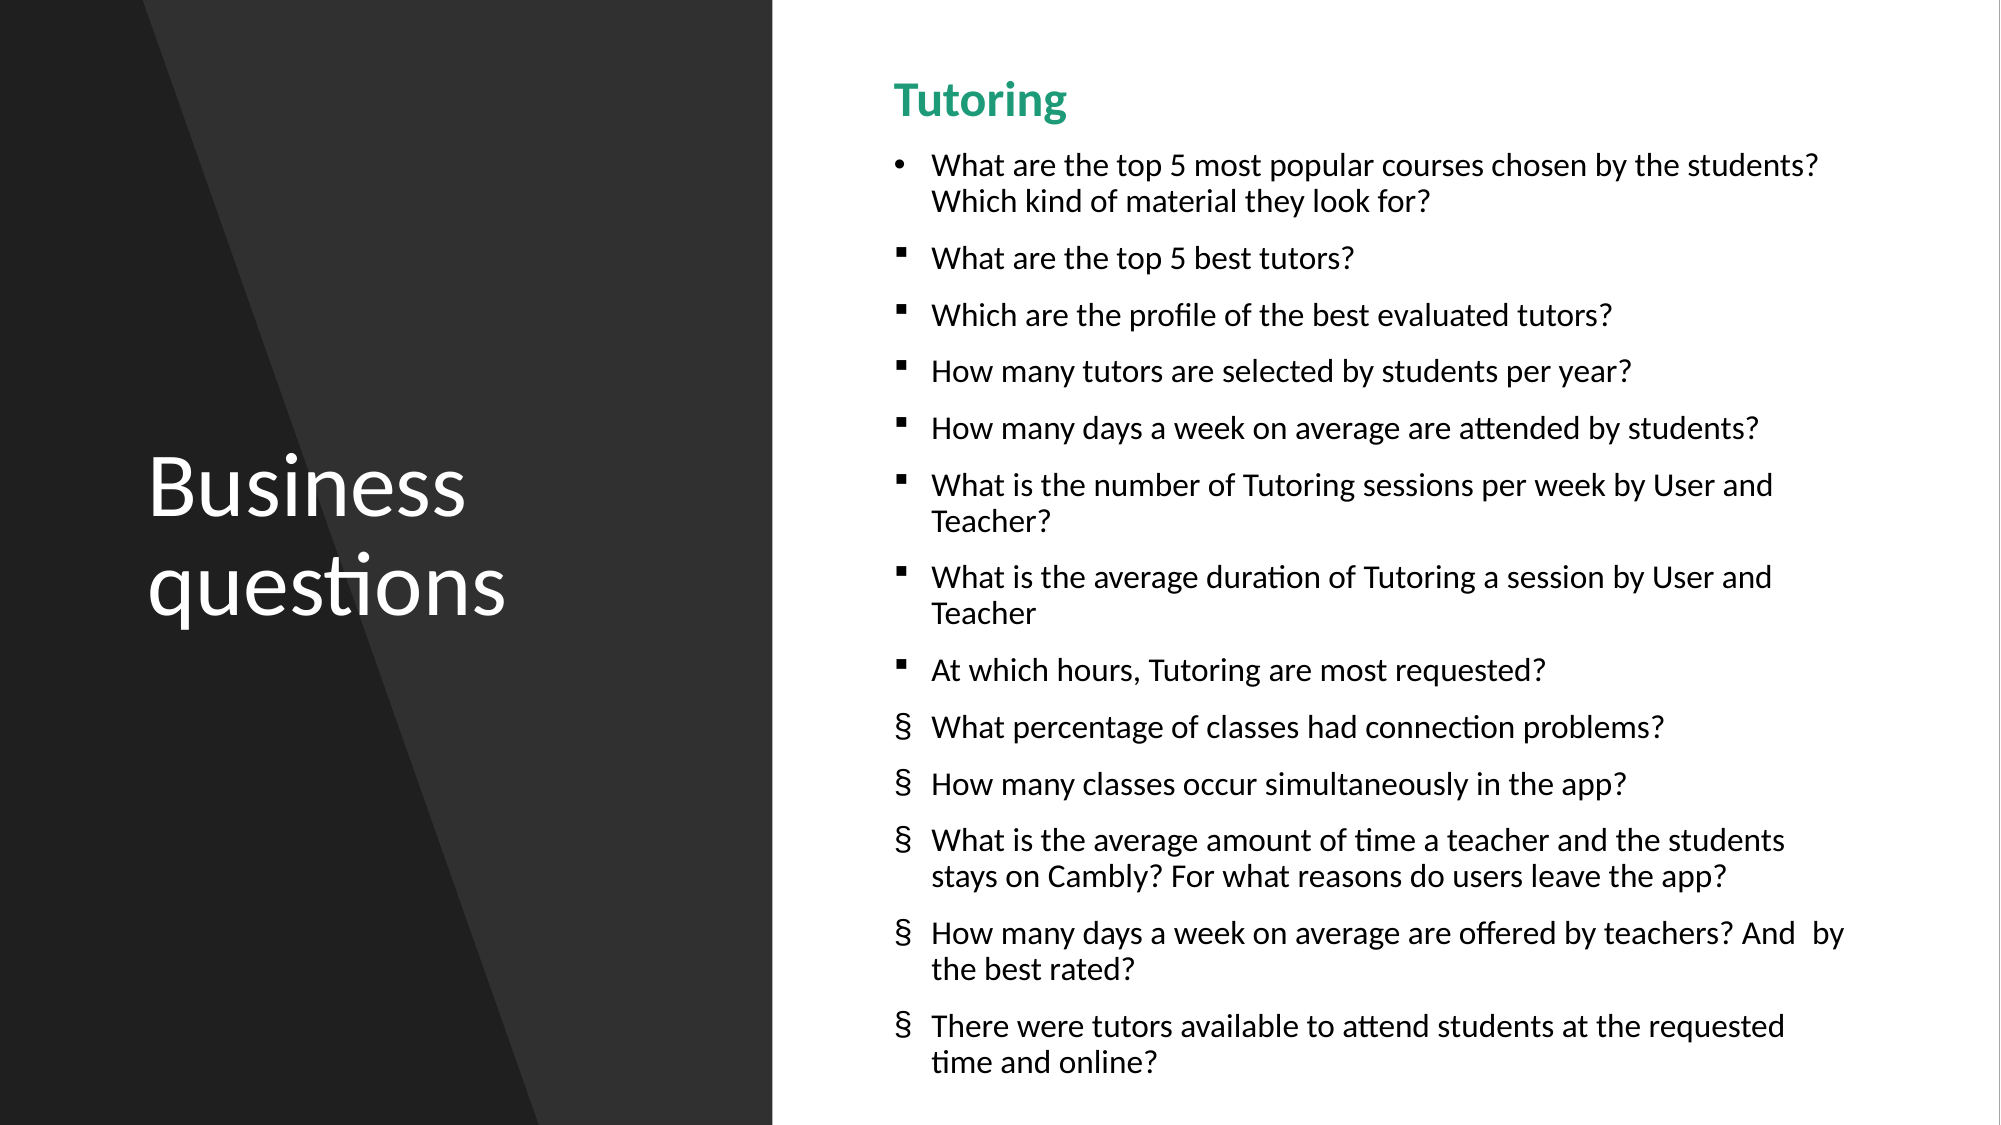

# Business questions

Tutoring
What are the top 5 most popular courses chosen by the students? Which kind of material they look for?
What are the top 5 best tutors?
Which are the profile of the best evaluated tutors?
How many tutors are selected by students per year?
How many days a week on average are attended by students?
What is the number of Tutoring sessions per week by User and Teacher?
What is the average duration of Tutoring a session by User and Teacher
At which hours, Tutoring are most requested?
What percentage of classes had connection problems?
How many classes occur simultaneously in the app?
What is the average amount of time a teacher and the students stays on Cambly? For what reasons do users leave the app?
How many days a week on average are offered by teachers? And  by the best rated?
There were tutors available to attend students at the requested time and online?